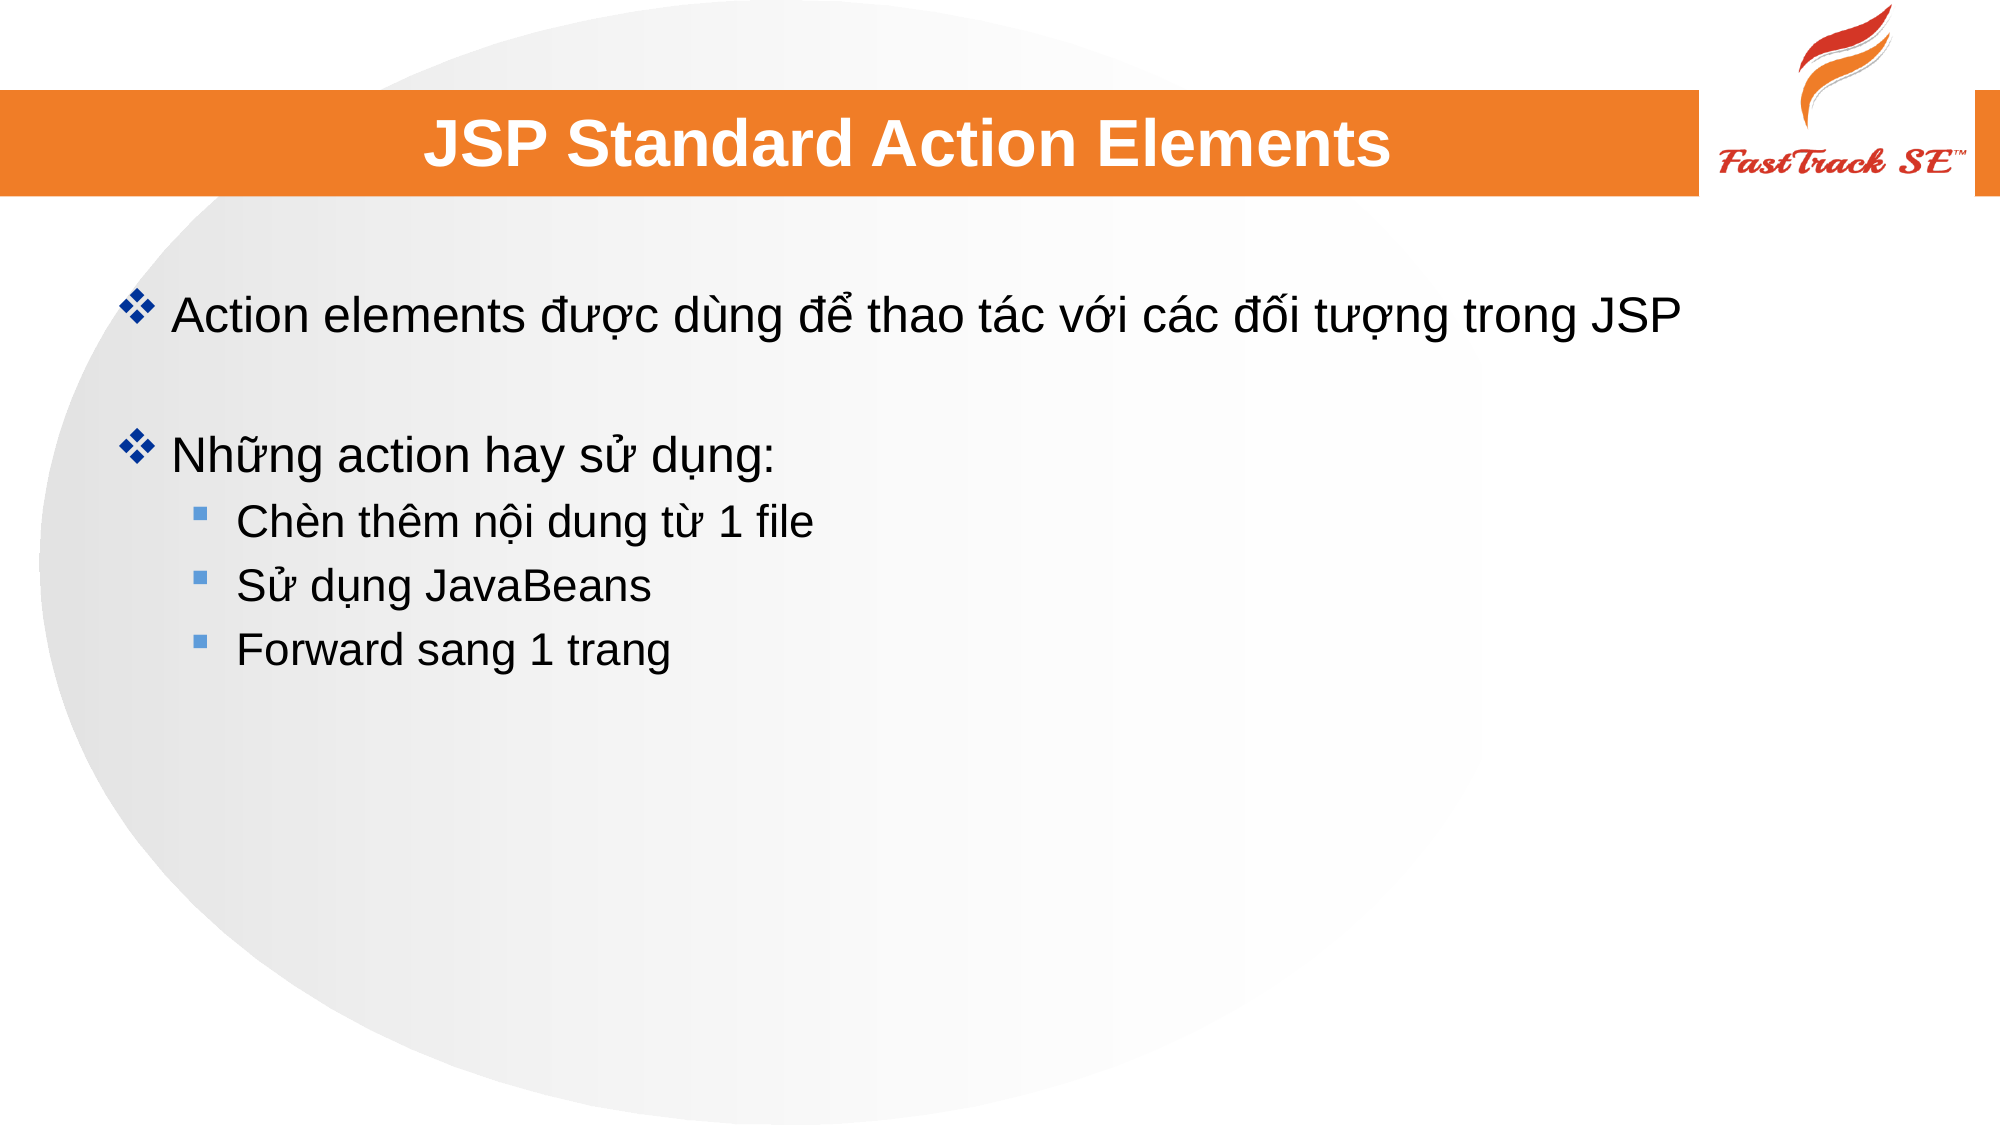

# JSP Standard Action Elements
Action elements được dùng để thao tác với các đối tượng trong JSP

Những action hay sử dụng:
Chèn thêm nội dung từ 1 file
Sử dụng JavaBeans
Forward sang 1 trang